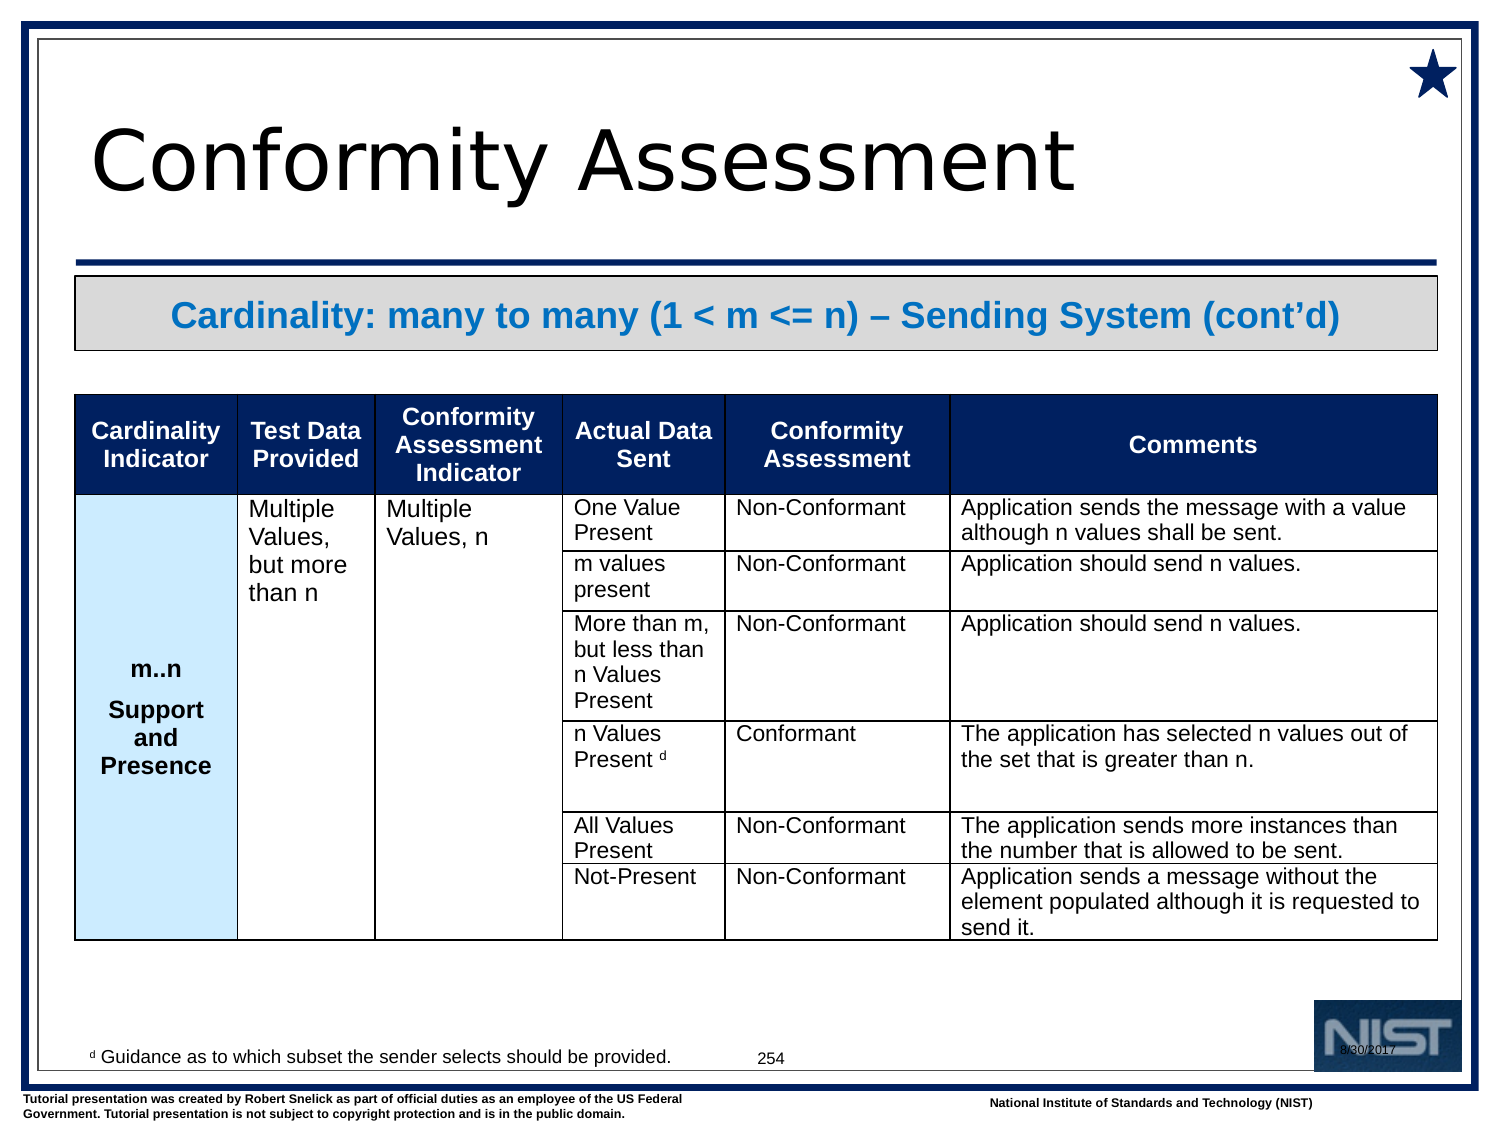

# Conformity Assessment
Cardinality: many to many (1 < m <= n) – Sending System (cont’d)
| Cardinality Indi­cator | Test Data Provided | Conformity Assessment Indicator | Actual Data Sent | Conformity Assessment | Comments |
| --- | --- | --- | --- | --- | --- |
| m..n Support and Presence | Multiple Values, but more than n | Multiple Values, n | One Value Present | Non-Conformant | Application sends the message with a value although n values shall be sent. |
|  |  |  | m values present | Non-Conformant | Application should send n values. |
|  |  |  | More than m, but less than n Values Present | Non-Conformant | Application should send n values. |
|  |  |  | n Values Present d | Conformant | The application has selected n values out of the set that is greater than n. |
|  |  |  | All Values Present | Non-Conformant | The application sends more instances than the number that is allowed to be sent. |
|  |  |  | Not-Present | Non-Conformant | Application sends a message without the element populated although it is requested to send it. |
254
8/30/2017
d Guidance as to which subset the sender selects should be provided.